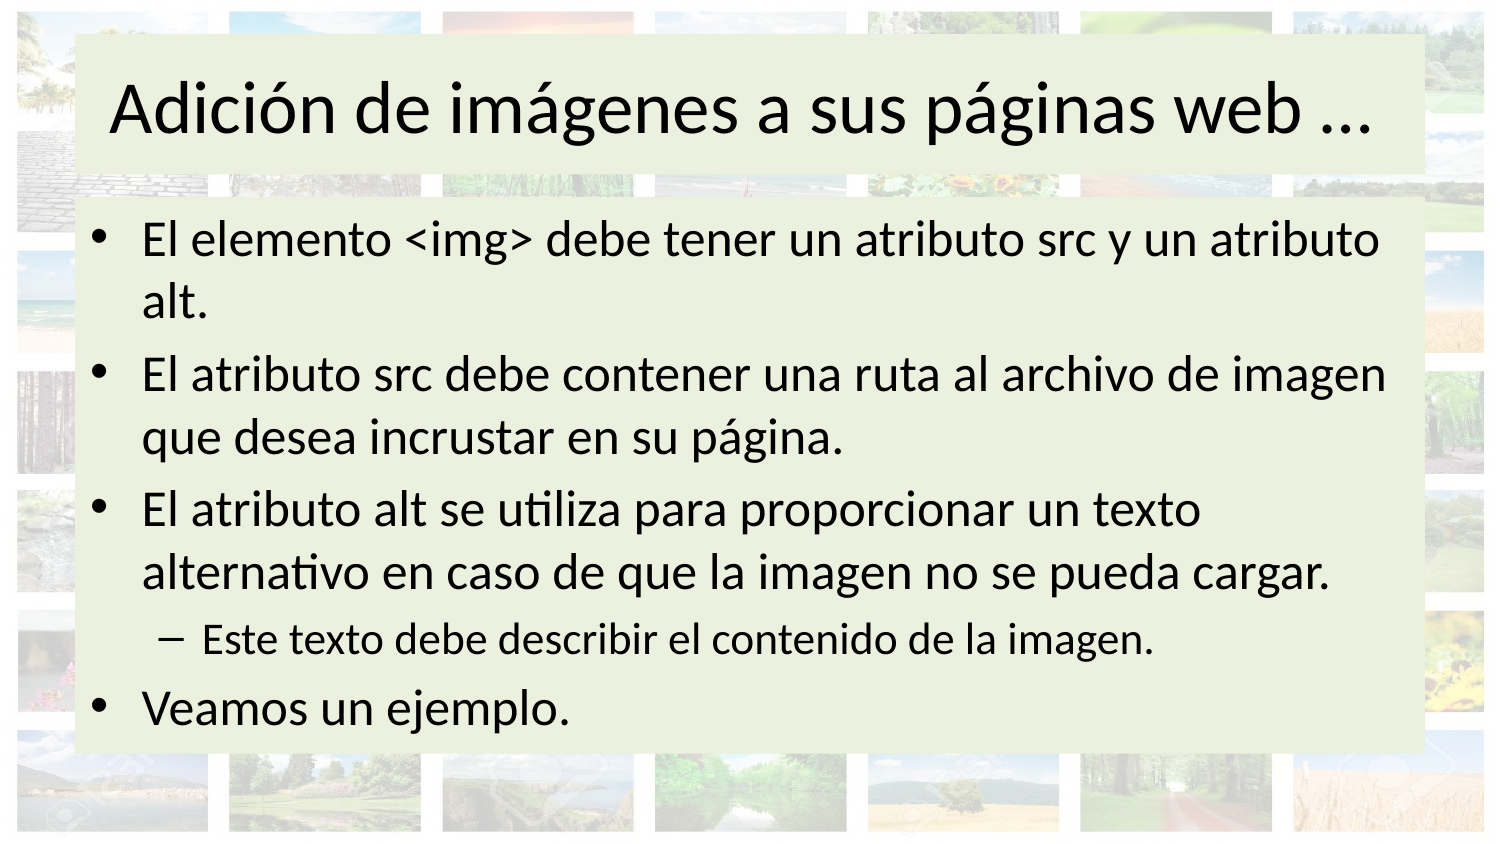

# Adición de imágenes a sus páginas web …
El elemento <img> debe tener un atributo src y un atributo alt.
El atributo src debe contener una ruta al archivo de imagen que desea incrustar en su página.
El atributo alt se utiliza para proporcionar un texto alternativo en caso de que la imagen no se pueda cargar.
Este texto debe describir el contenido de la imagen.
Veamos un ejemplo.